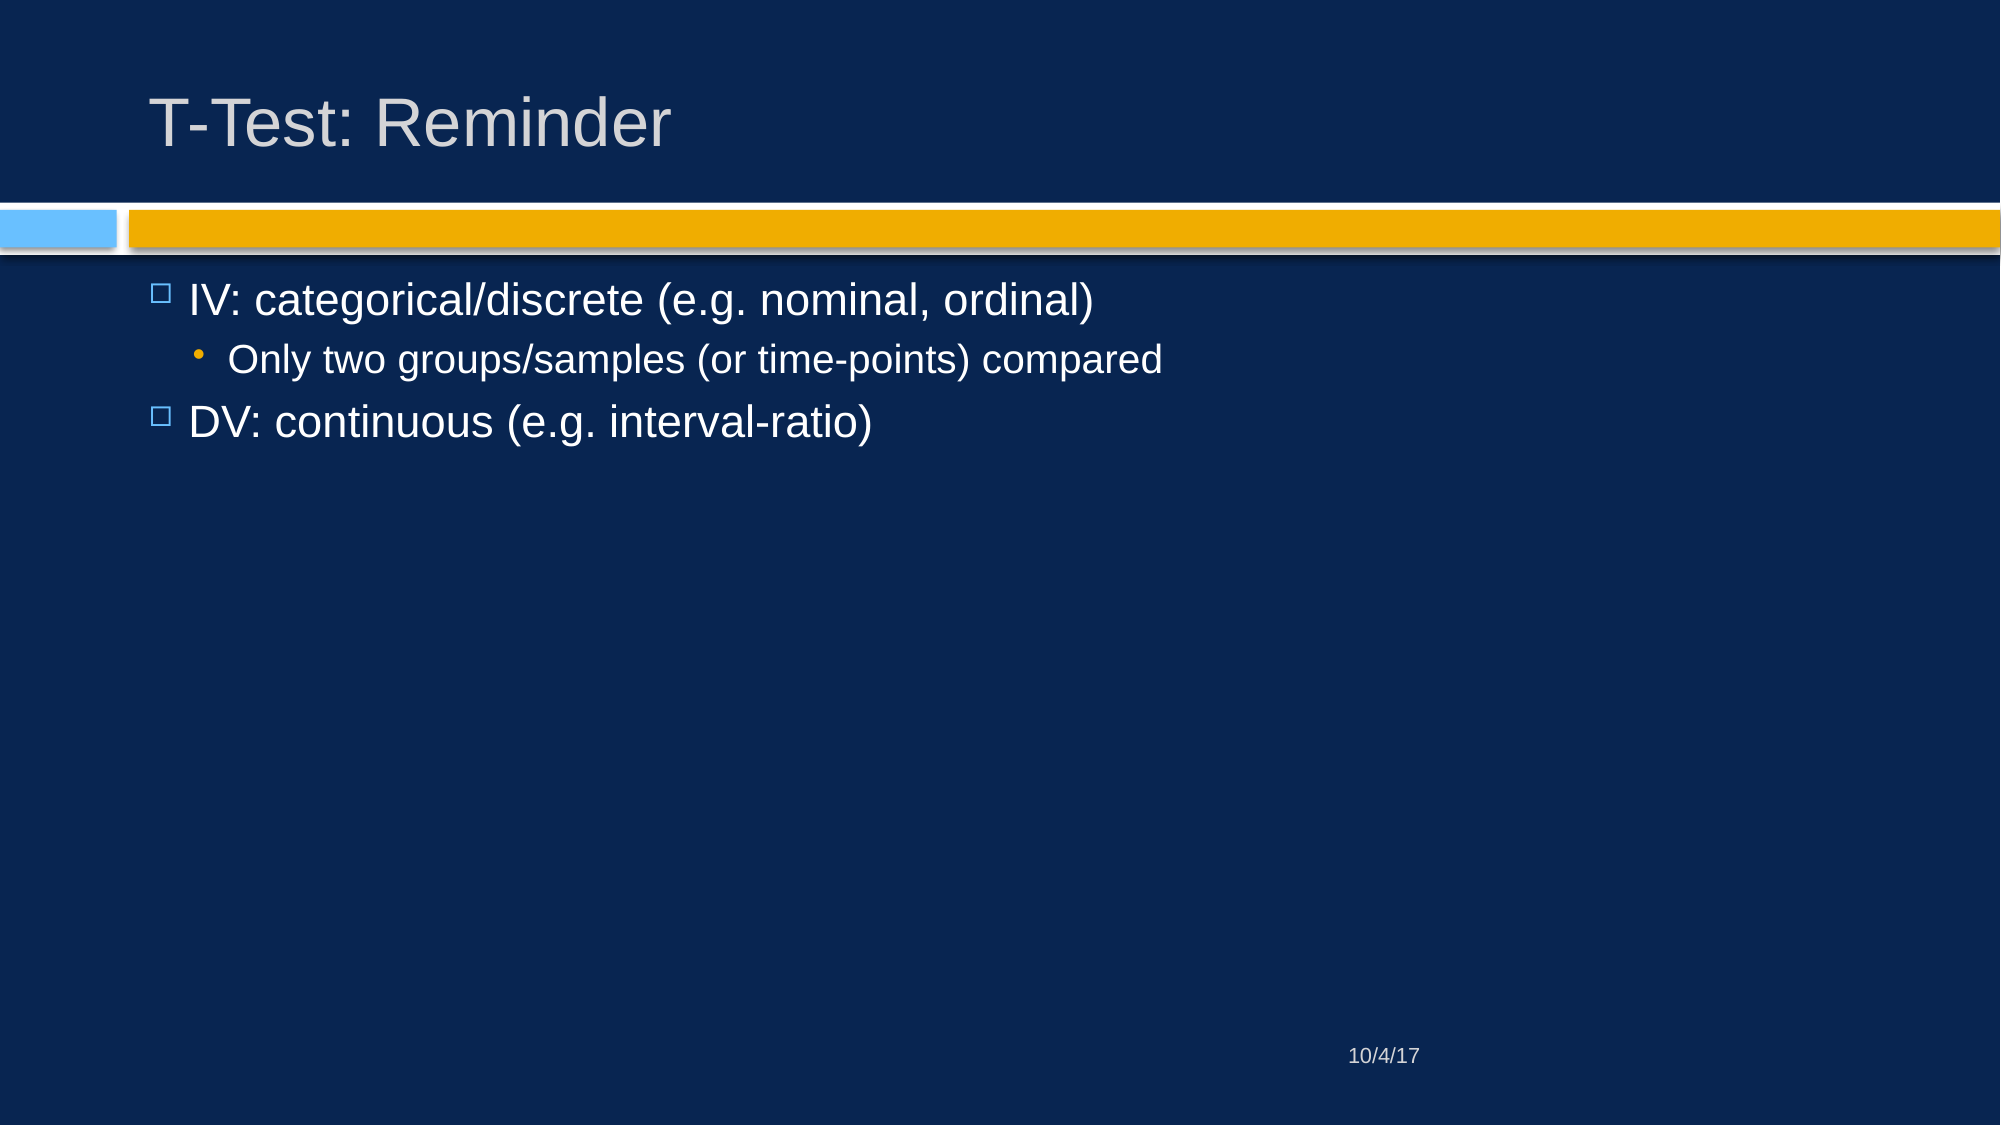

# T-Test: Reminder
IV: categorical/discrete (e.g. nominal, ordinal)
Only two groups/samples (or time-points) compared
DV: continuous (e.g. interval-ratio)

10/4/17